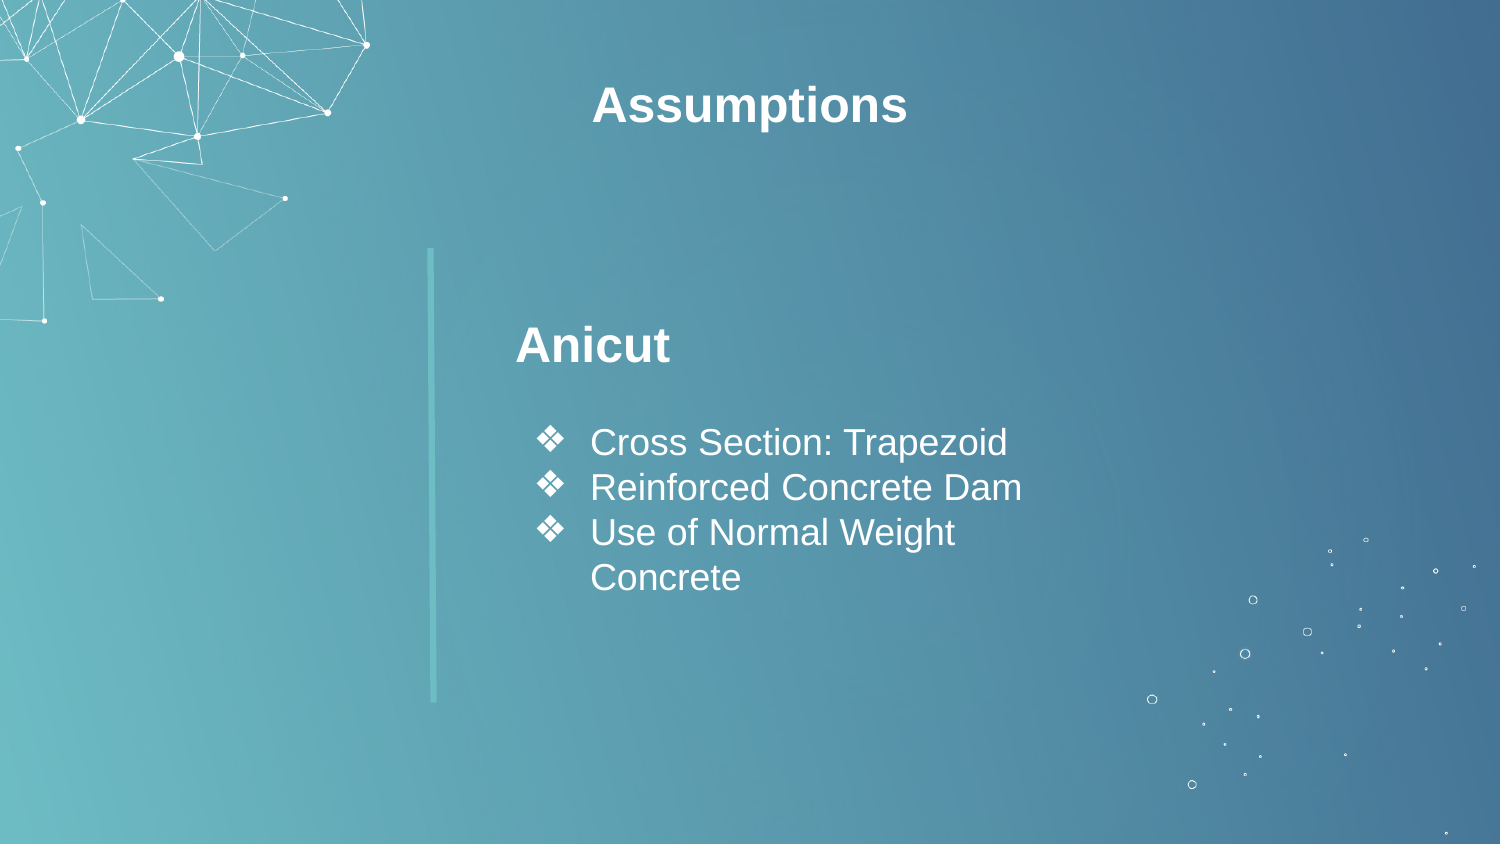

# Assumptions
Anicut
Cross Section: Trapezoid
Reinforced Concrete Dam
Use of Normal Weight Concrete